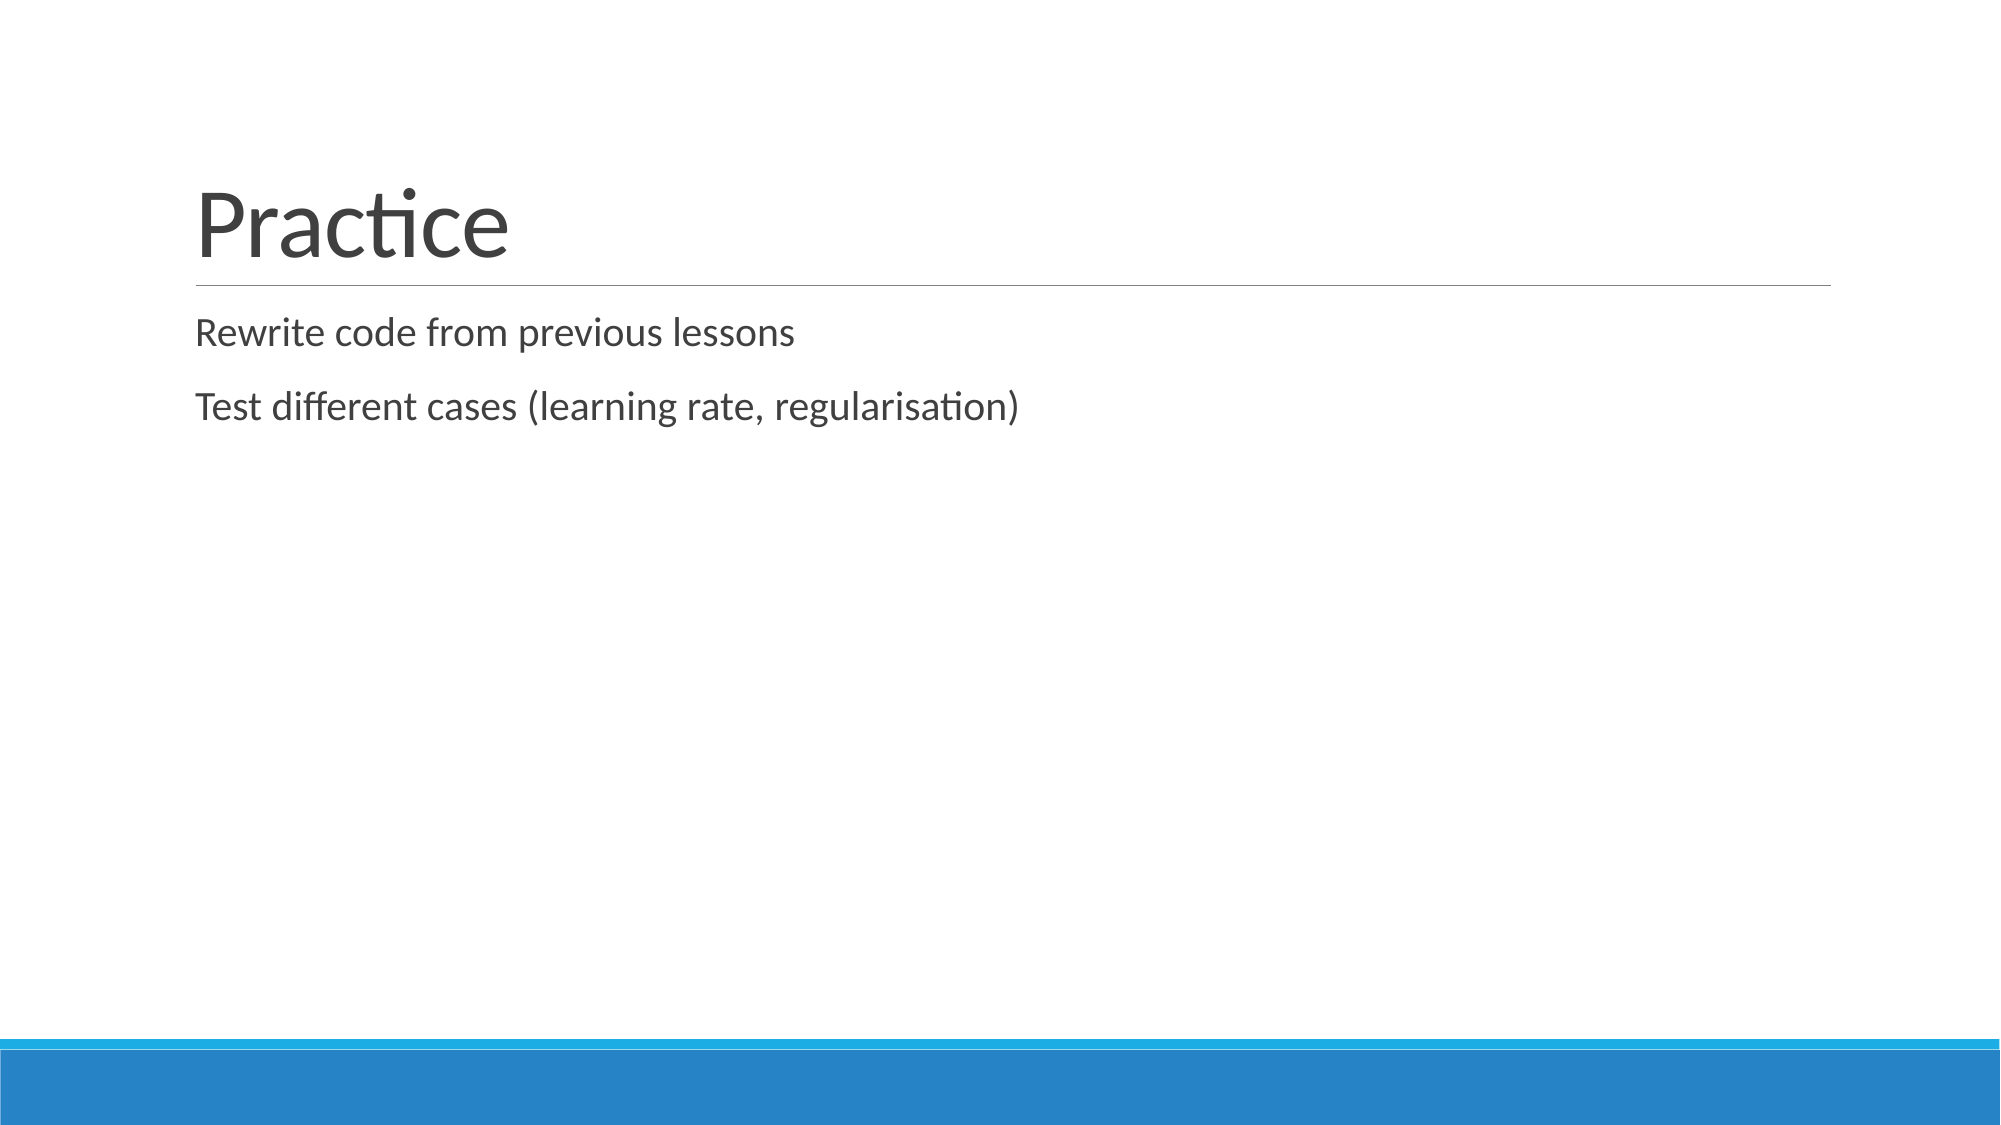

# Practice
Rewrite code from previous lessons
Test different cases (learning rate, regularisation)